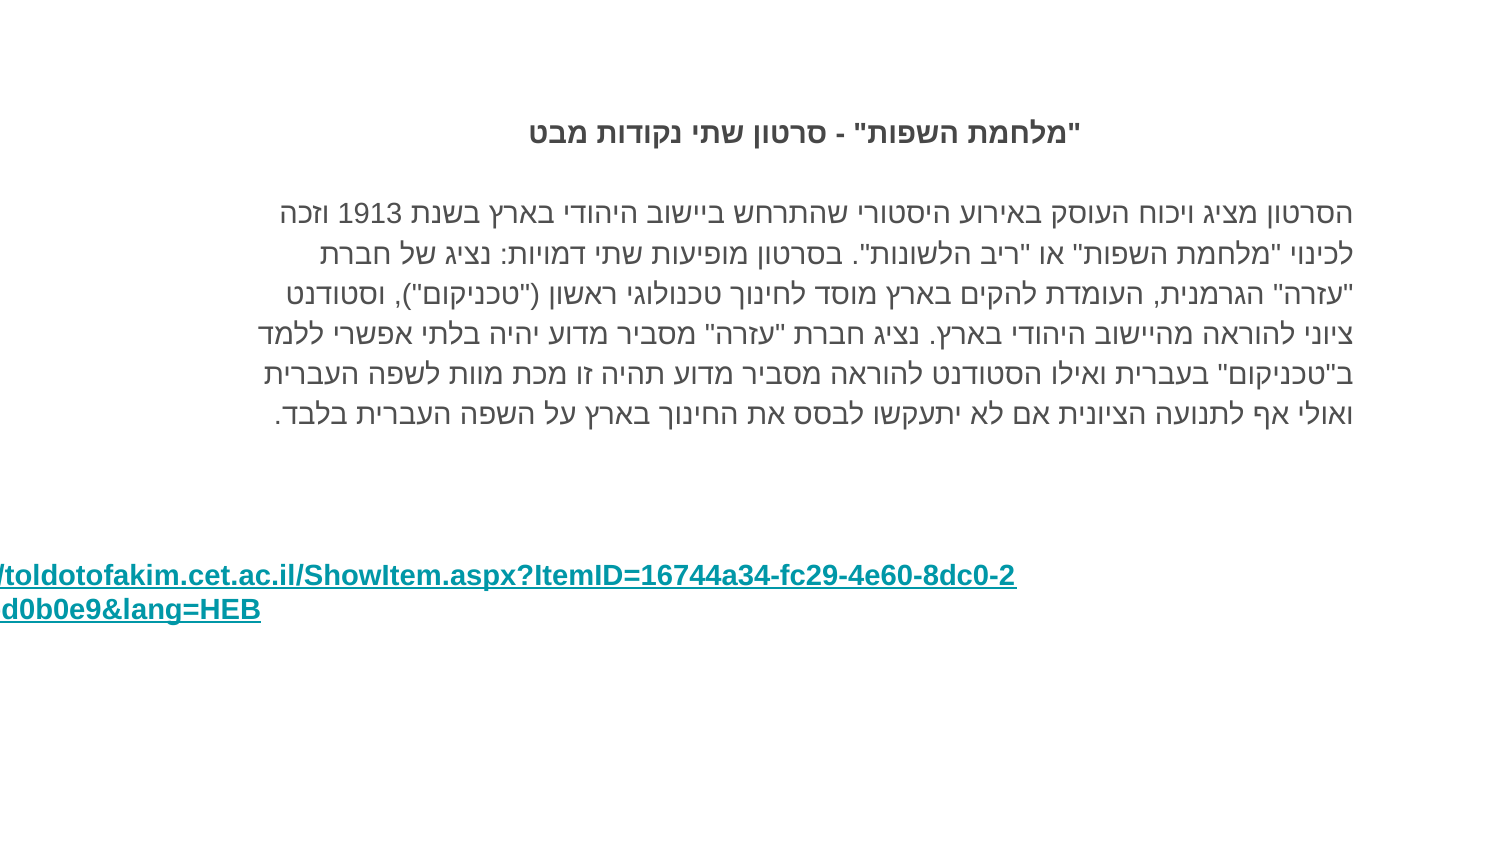

"מלחמת השפות" - סרטון שתי נקודות מבט

הסרטון מציג ויכוח העוסק באירוע היסטורי שהתרחש ביישוב היהודי בארץ בשנת 1913 וזכה לכינוי "מלחמת השפות" או "ריב הלשונות". בסרטון מופיעות שתי דמויות: נציג של חברת "עזרה" הגרמנית, העומדת להקים בארץ מוסד לחינוך טכנולוגי ראשון ("טכניקום"), וסטודנט ציוני להוראה מהיישוב היהודי בארץ. נציג חברת "עזרה" מסביר מדוע יהיה בלתי אפשרי ללמד ב"טכניקום" בעברית ואילו הסטודנט להוראה מסביר מדוע תהיה זו מכת מוות לשפה העברית ואולי אף לתנועה הציונית אם לא יתעקשו לבסס את החינוך בארץ על השפה העברית בלבד.

http://toldotofakim.cet.ac.il/ShowItem.aspx?ItemID=16744a34-fc29-4e60-8dc0-2febcbd0b0e9&lang=HEB